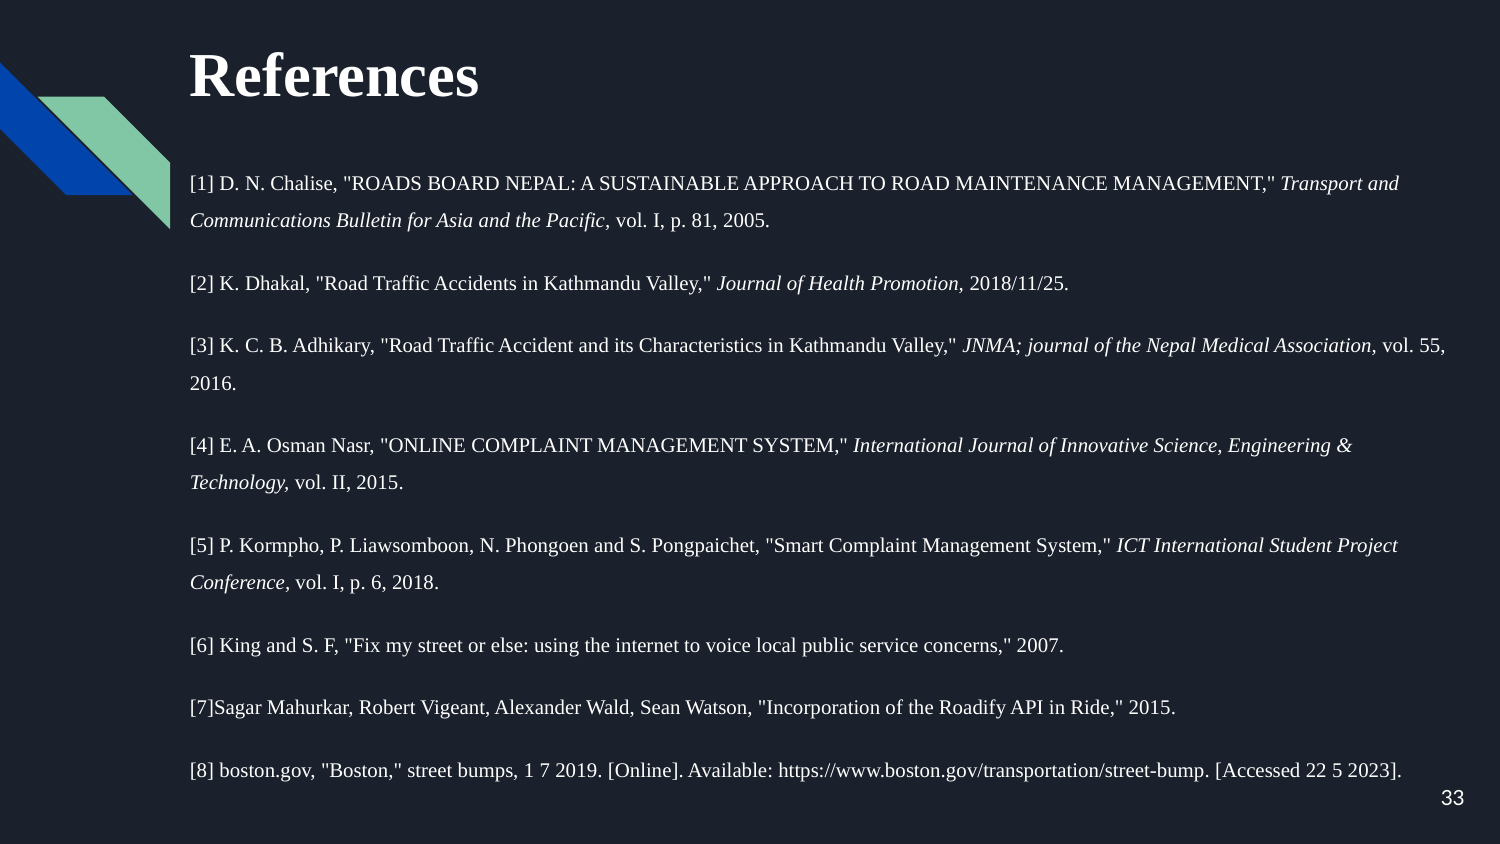

# References
[1] D. N. Chalise, "ROADS BOARD NEPAL: A SUSTAINABLE APPROACH TO ROAD MAINTENANCE MANAGEMENT," Transport and Communications Bulletin for Asia and the Pacific, vol. I, p. 81, 2005.
[2] K. Dhakal, "Road Traffic Accidents in Kathmandu Valley," Journal of Health Promotion, 2018/11/25.
[3] K. C. B. Adhikary, "Road Traffic Accident and its Characteristics in Kathmandu Valley," JNMA; journal of the Nepal Medical Association, vol. 55, 2016.
[4] E. A. Osman Nasr, "ONLINE COMPLAINT MANAGEMENT SYSTEM," International Journal of Innovative Science, Engineering & Technology, vol. II, 2015.
[5] P. Kormpho, P. Liawsomboon, N. Phongoen and S. Pongpaichet, "Smart Complaint Management System," ICT International Student Project Conference, vol. I, p. 6, 2018.
[6] King and S. F, "Fix my street or else: using the internet to voice local public service concerns," 2007.
[7]Sagar Mahurkar, Robert Vigeant, Alexander Wald, Sean Watson, "Incorporation of the Roadify API in Ride," 2015.
[8] boston.gov, "Boston," street bumps, 1 7 2019. [Online]. Available: https://www.boston.gov/transportation/street-bump. [Accessed 22 5 2023].

33